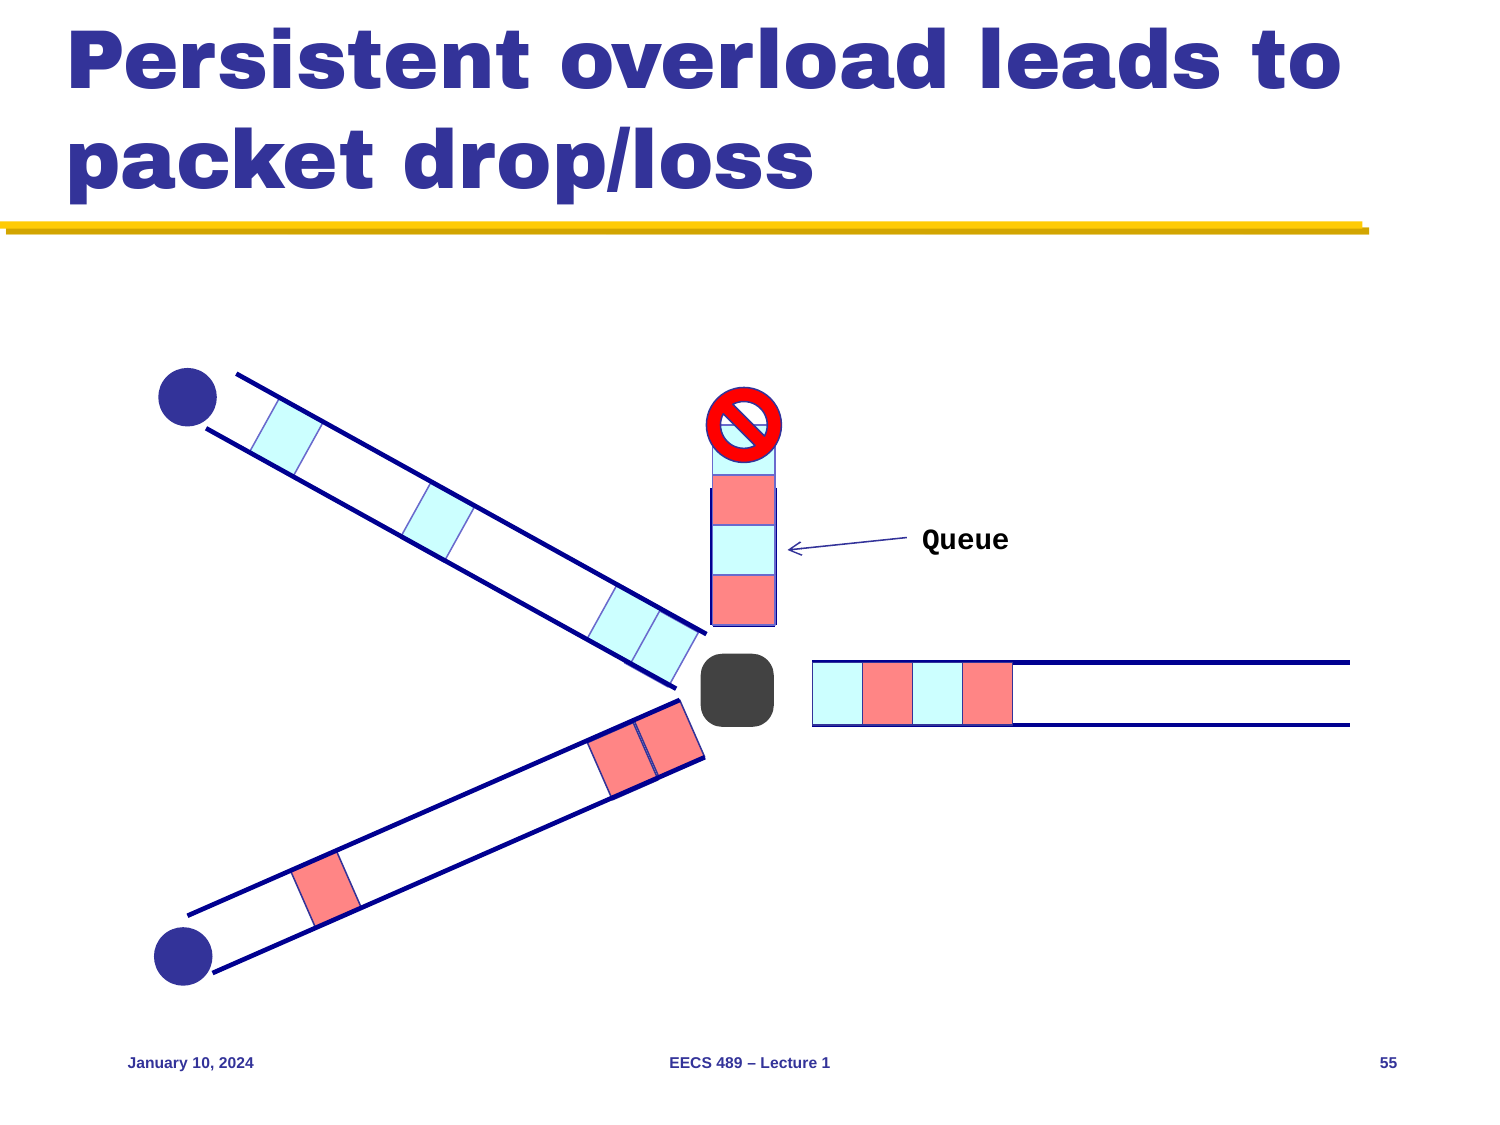

# Persistent overload leads to packet drop/loss

Queue

January 10, 2024
EECS 489 – Lecture 1
55